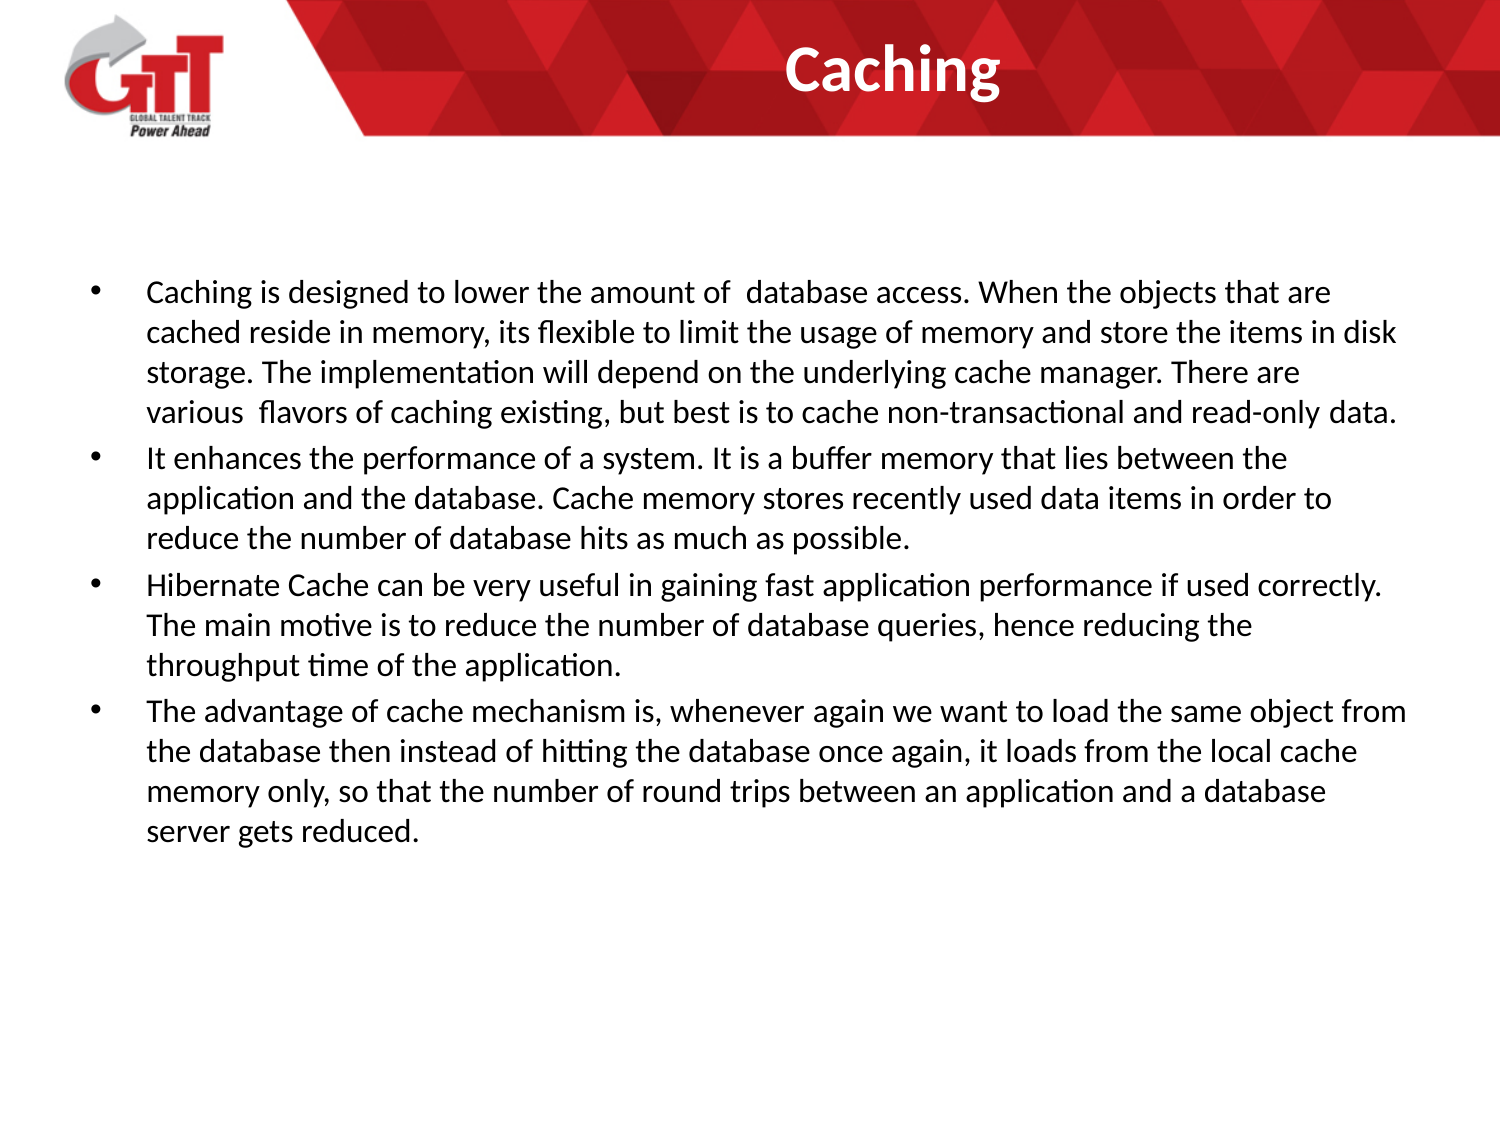

# Caching
Caching is designed to lower the amount of  database access. When the objects that are cached reside in memory, its flexible to limit the usage of memory and store the items in disk storage. The implementation will depend on the underlying cache manager. There are various  flavors of caching existing, but best is to cache non-transactional and read-only data.
It enhances the performance of a system. It is a buffer memory that lies between the application and the database. Cache memory stores recently used data items in order to reduce the number of database hits as much as possible.
Hibernate Cache can be very useful in gaining fast application performance if used correctly. The main motive is to reduce the number of database queries, hence reducing the throughput time of the application.
The advantage of cache mechanism is, whenever again we want to load the same object from the database then instead of hitting the database once again, it loads from the local cache memory only, so that the number of round trips between an application and a database server gets reduced.